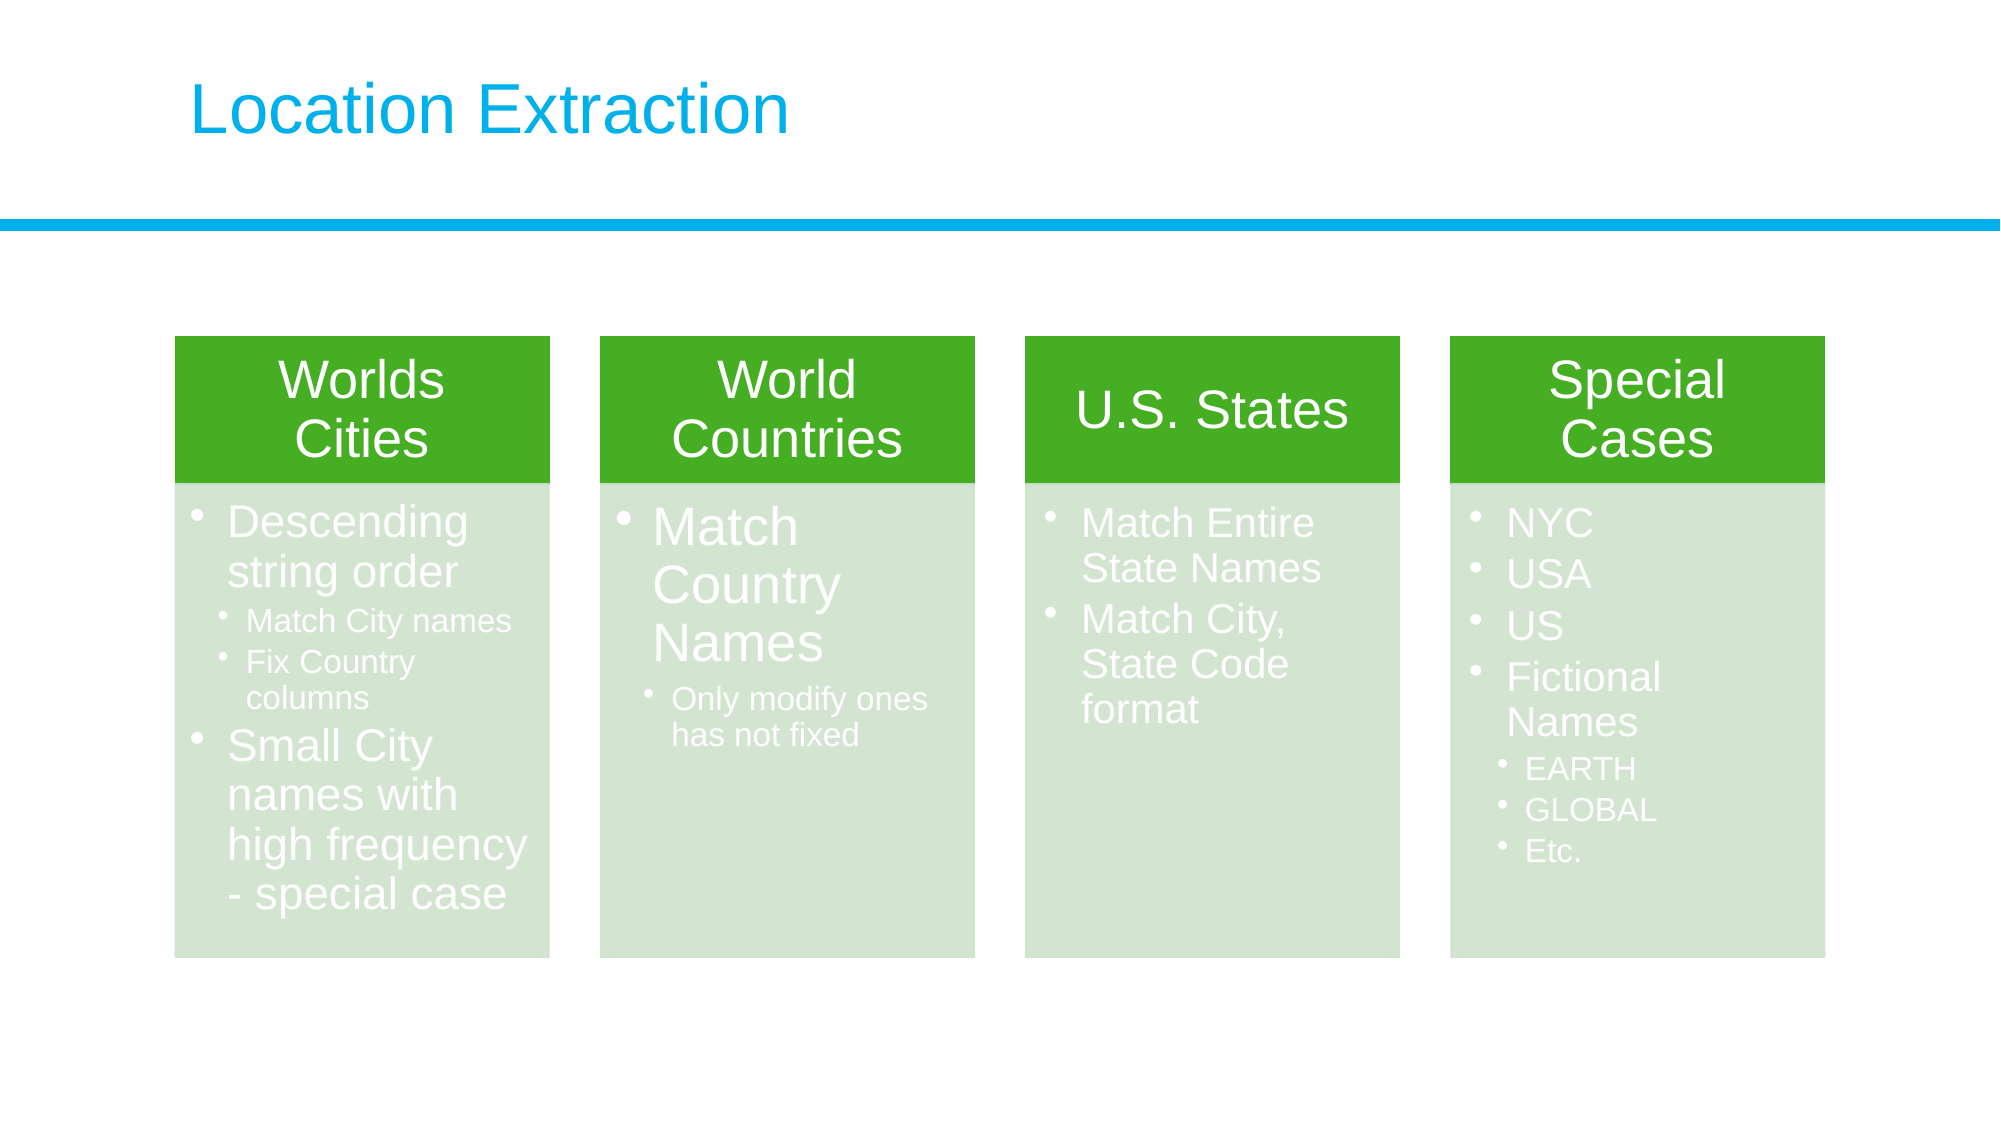

# Location Extraction
Worlds Cities
Descending string order
Match City names
Fix Country columns
Small City names with high frequency - special case
World Countries
Match Country Names
Only modify ones has not fixed
U.S. States
Match Entire State Names
Match City, State Code format
Special Cases
NYC
USA
US
Fictional Names
EARTH
GLOBAL
Etc.